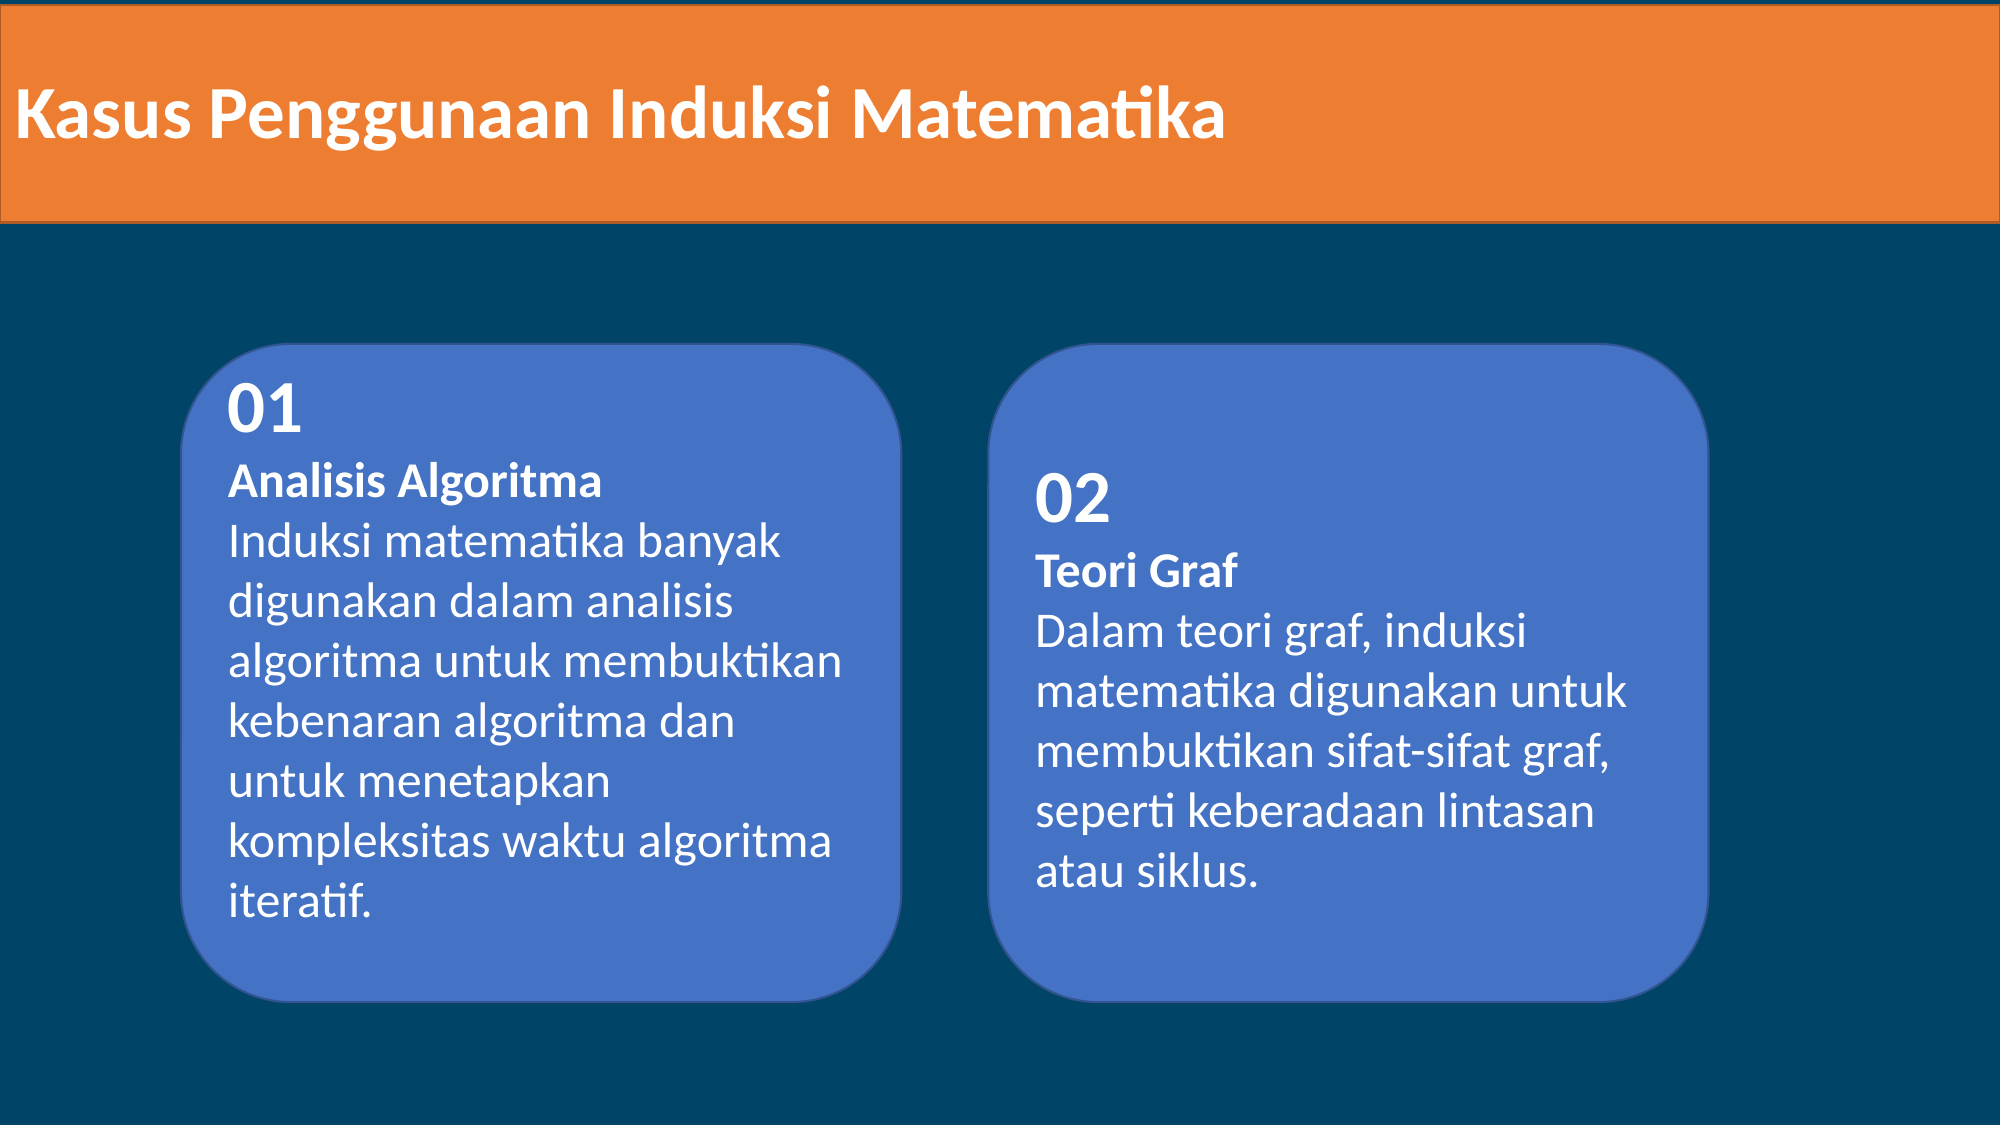

Kasus Penggunaan Induksi Matematika
01
Analisis Algoritma
Induksi matematika banyak digunakan dalam analisis algoritma untuk membuktikan kebenaran algoritma dan untuk menetapkan kompleksitas waktu algoritma iteratif.

02
Teori Graf
Dalam teori graf, induksi matematika digunakan untuk membuktikan sifat-sifat graf, seperti keberadaan lintasan atau siklus.